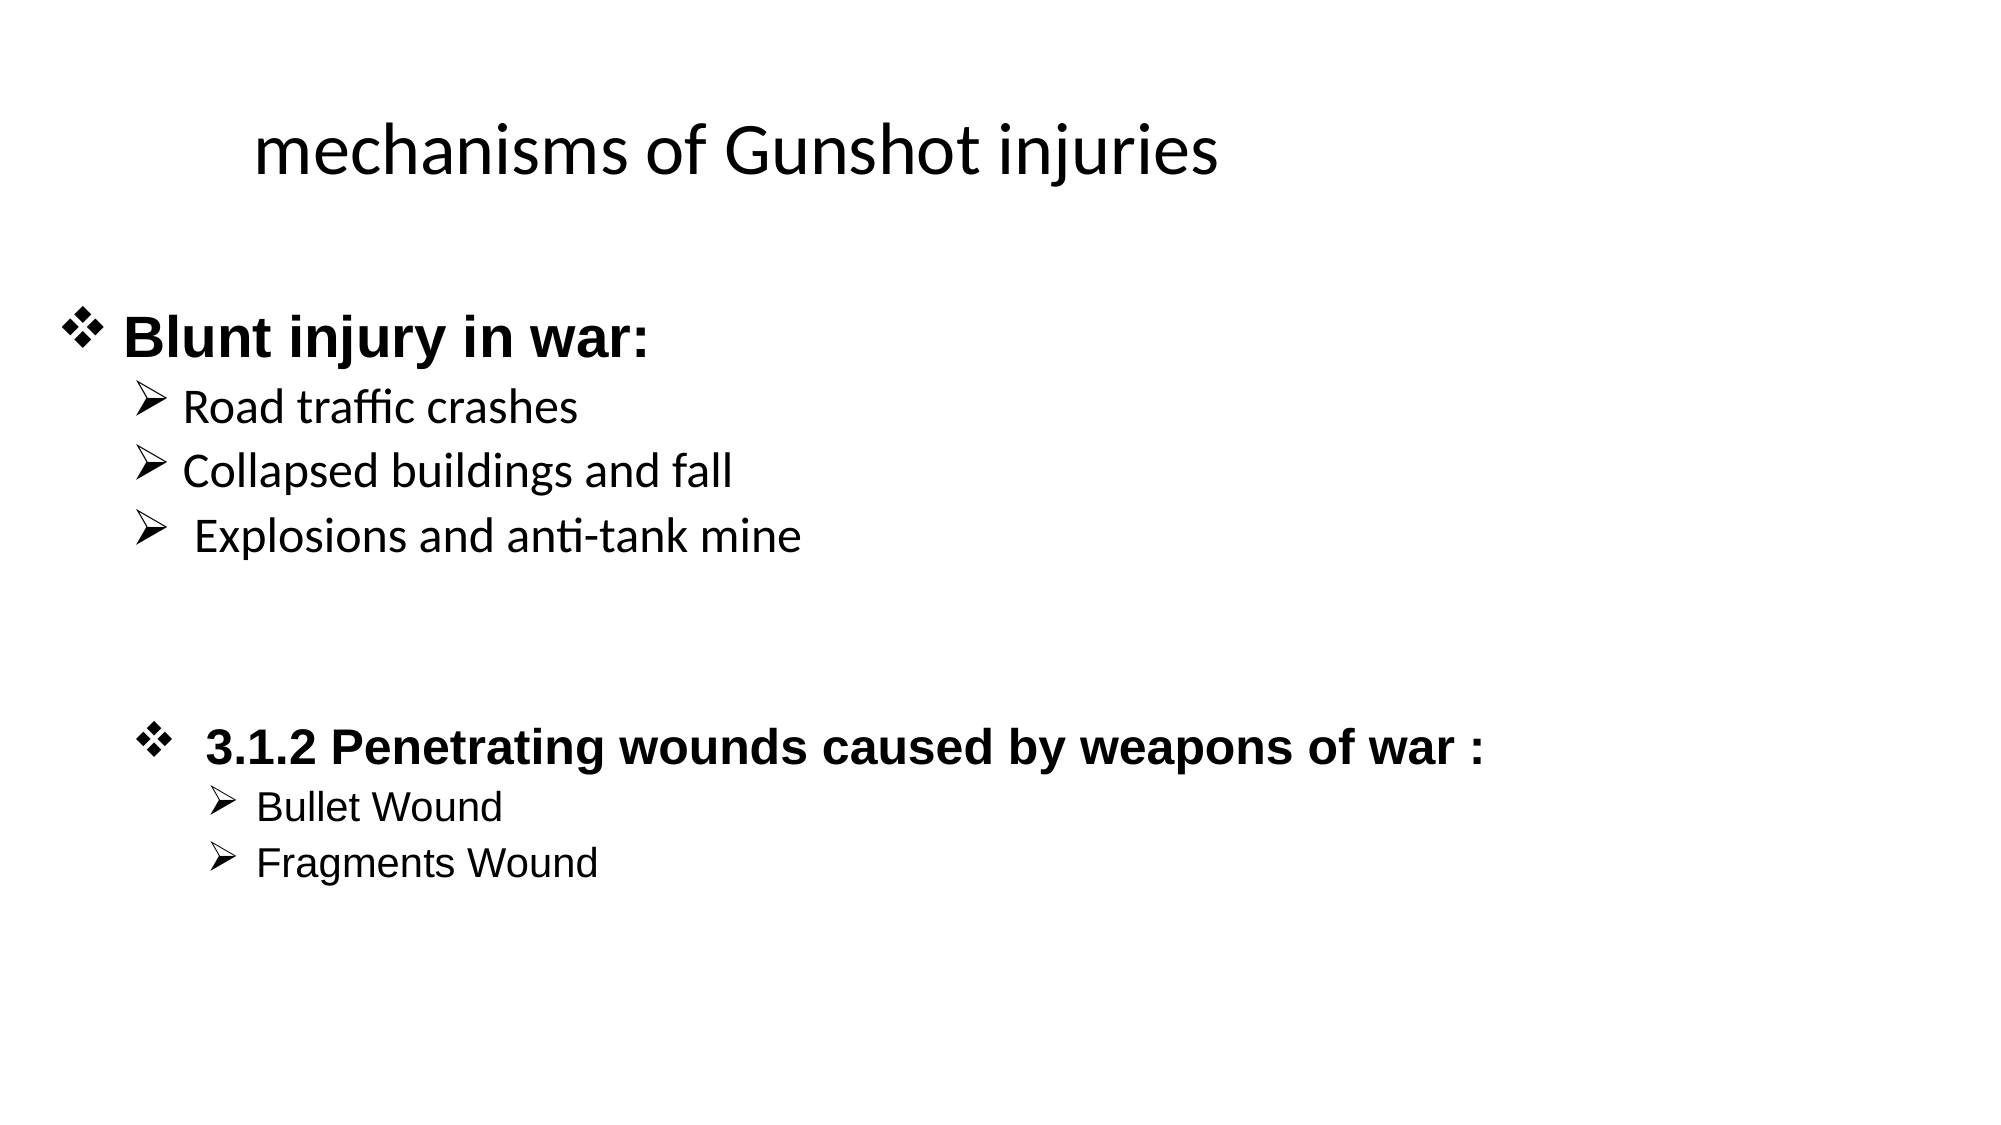

# mechanisms of Gunshot injuries
 Blunt injury in war:
 Road traffic crashes
 Collapsed buildings and fall
  Explosions and anti-tank mine

  3.1.2 Penetrating wounds caused by weapons of war :
 Bullet Wound
 Fragments Wound